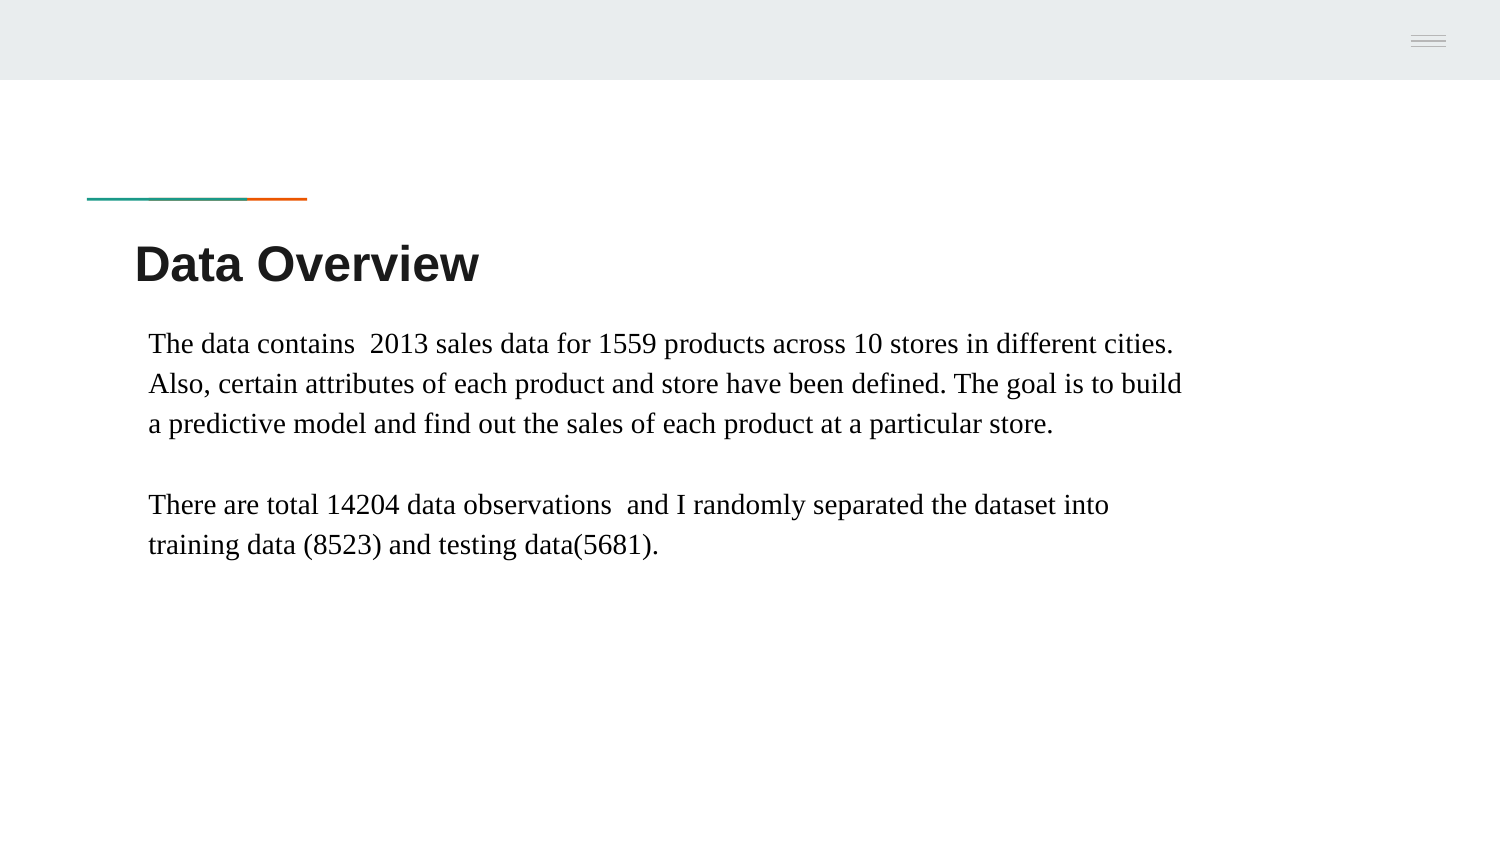

# Data Overview
The data contains  2013 sales data for 1559 products across 10 stores in different cities. Also, certain attributes of each product and store have been defined. The goal is to build a predictive model and find out the sales of each product at a particular store.

There are total 14204 data observations  and I randomly separated the dataset into training data (8523) and testing data(5681).